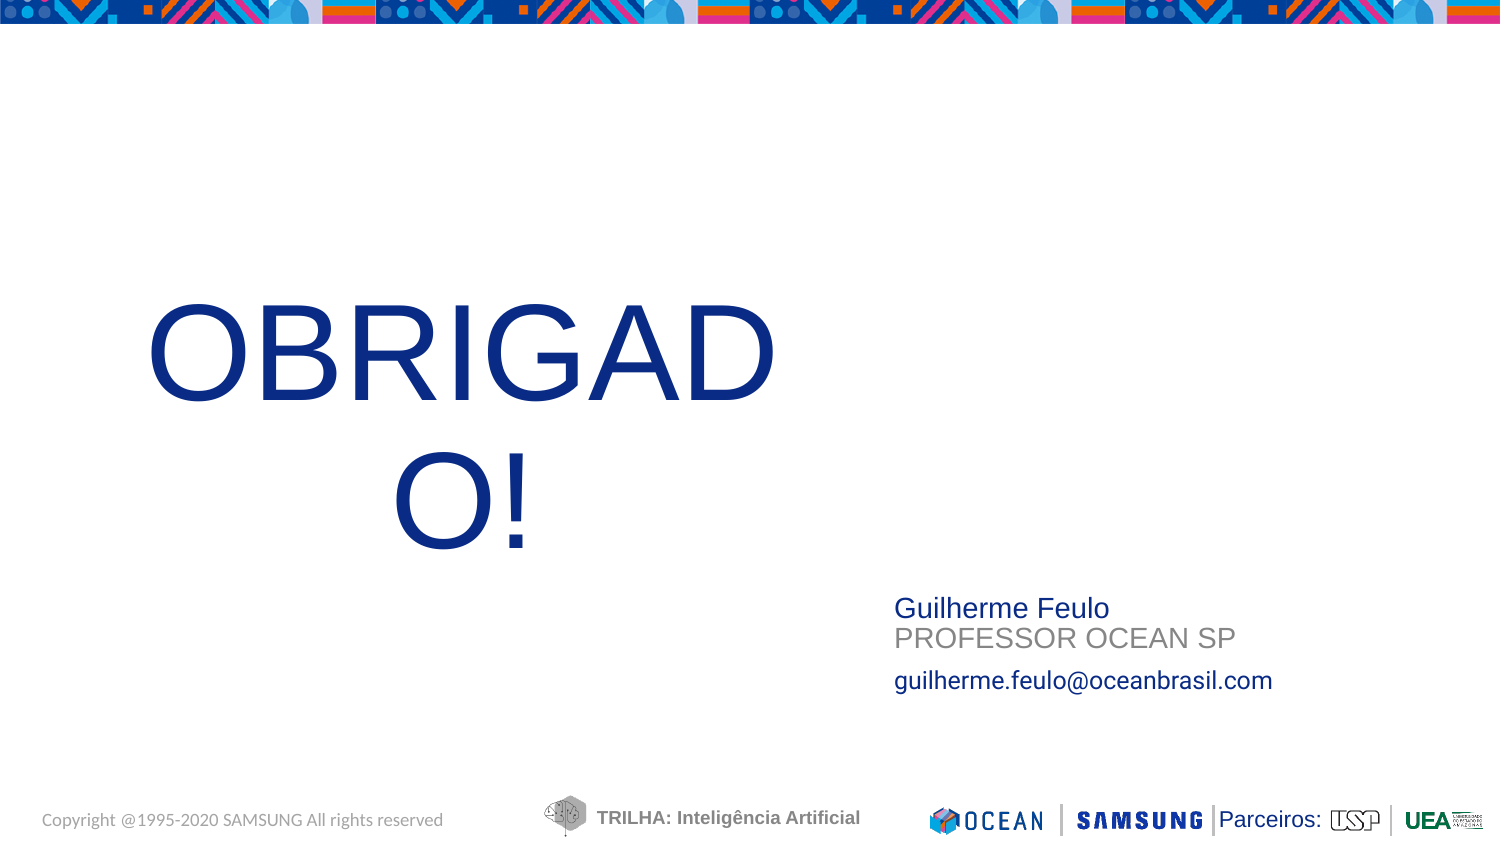

OBRIGADO!
Guilherme Feulo
PROFESSOR OCEAN SP
guilherme.feulo@oceanbrasil.com